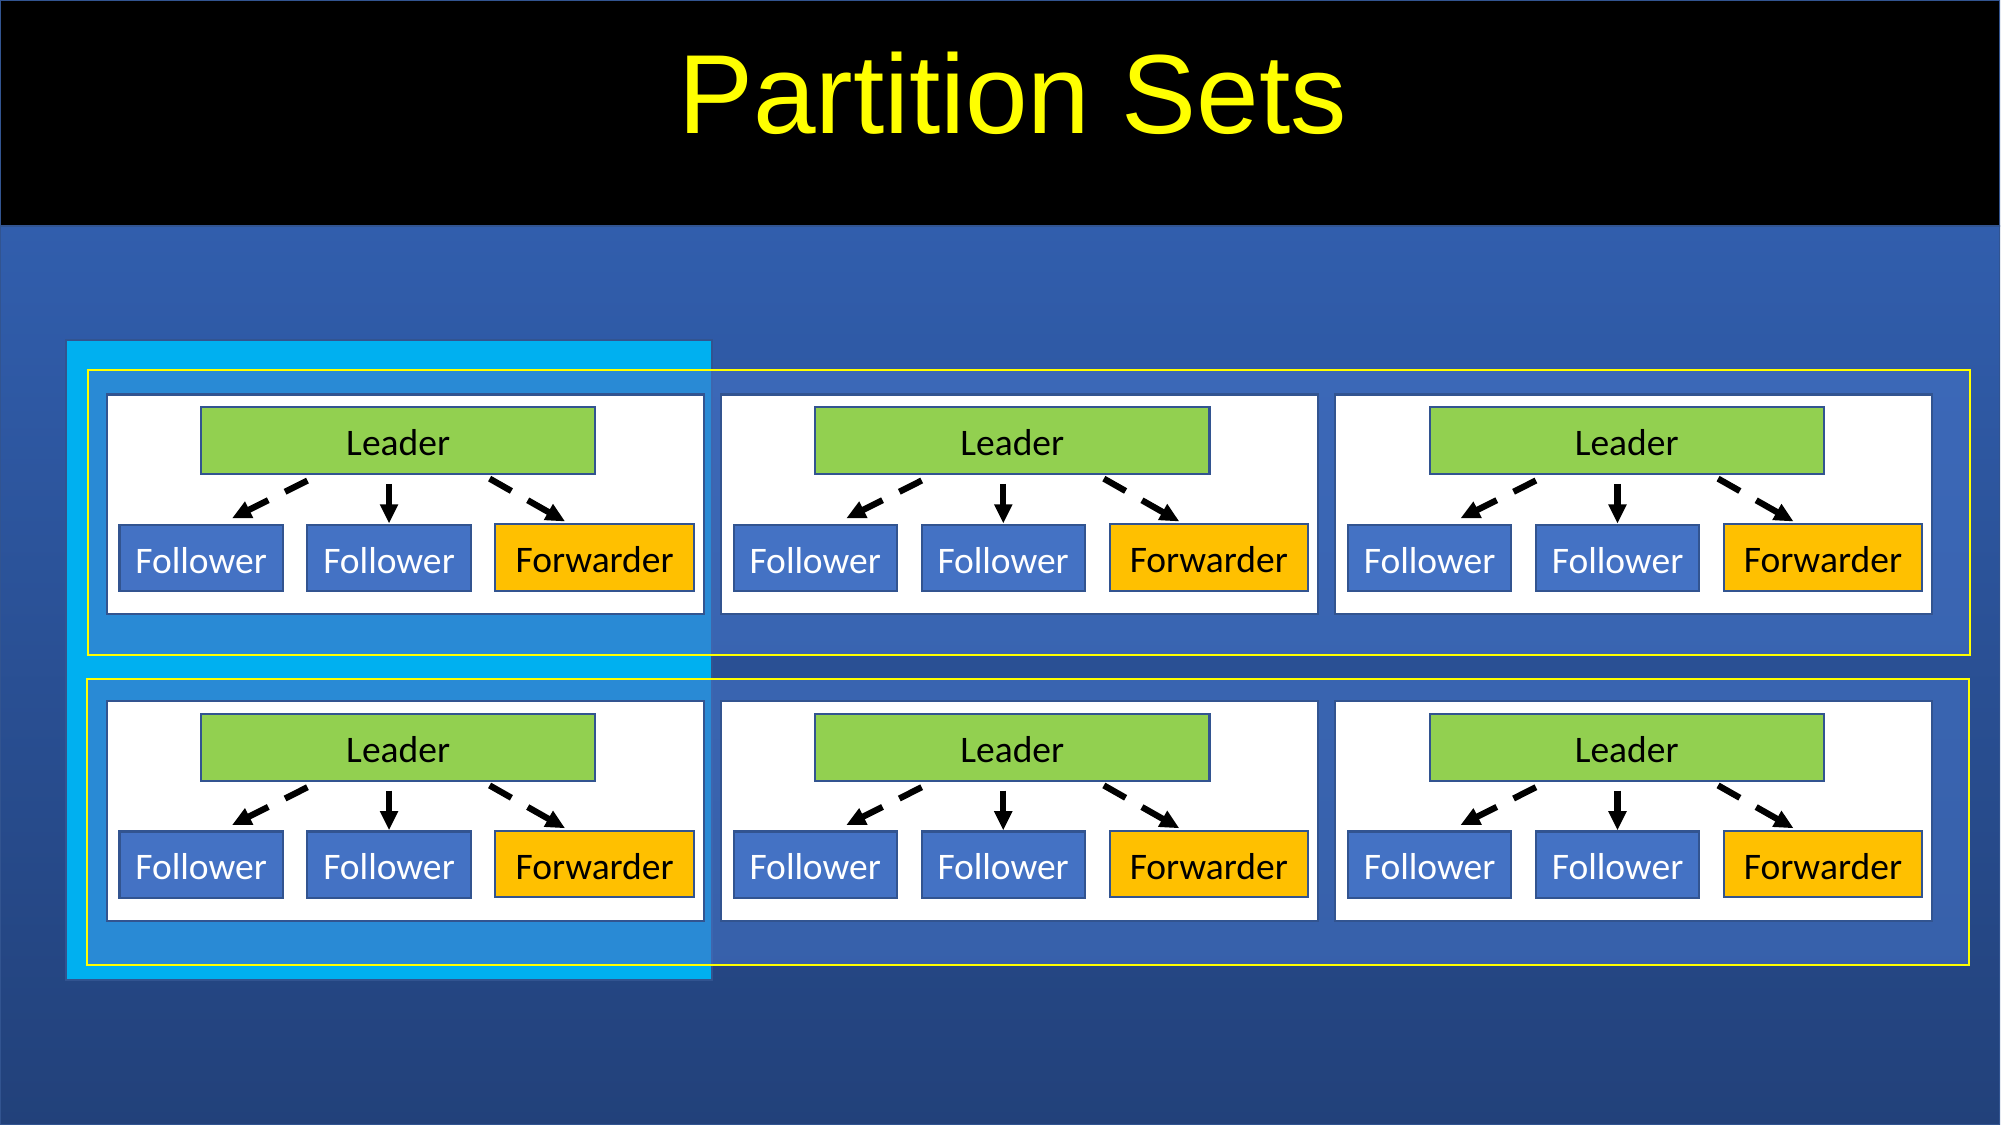

Partition Sets

Leader
Forwarder
Follower
Follower

Leader
Forwarder
Follower
Follower

Leader
Forwarder
Follower
Follower

Leader
Forwarder
Follower
Follower

Leader
Forwarder
Follower
Follower

Leader
Forwarder
Follower
Follower